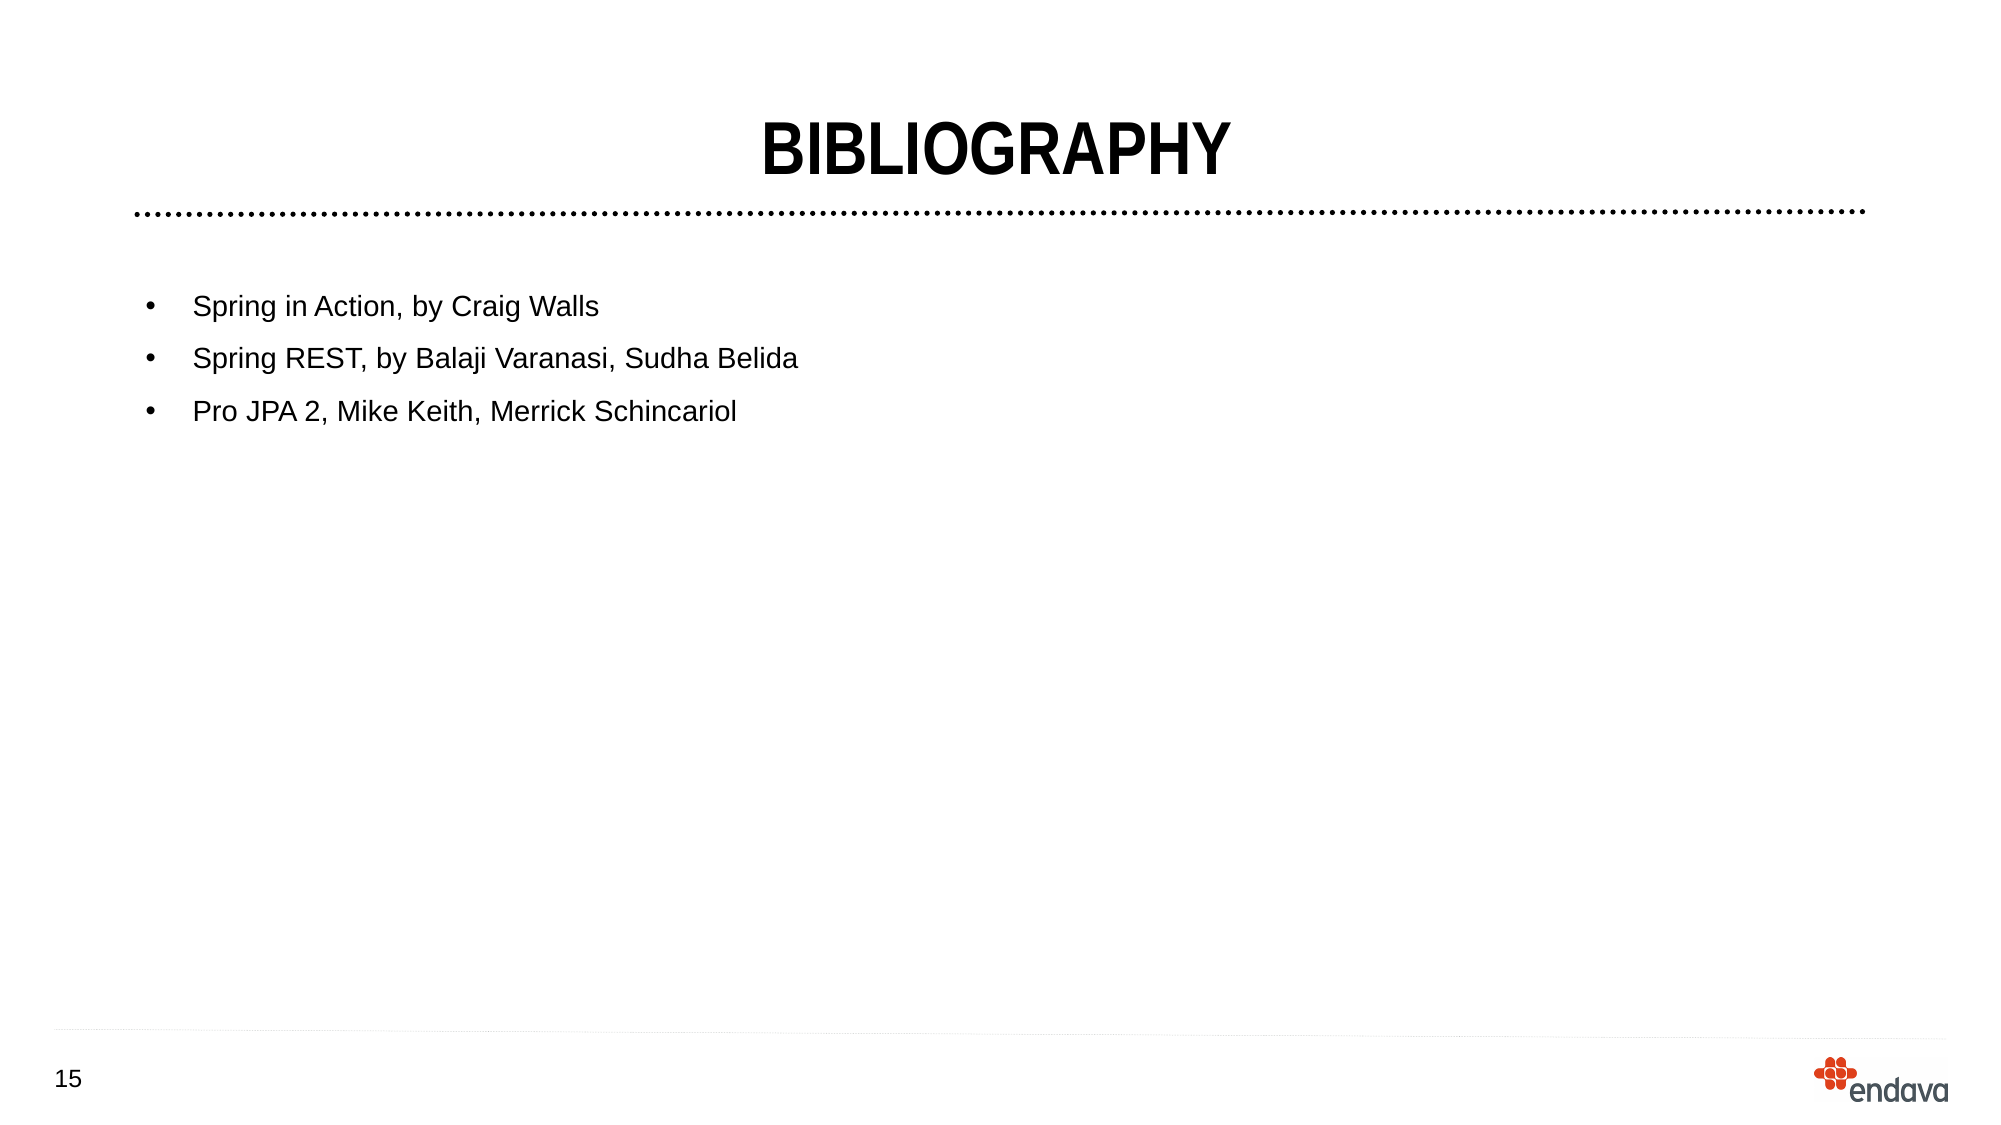

# bibliography

Spring in Action, by Craig Walls
Spring REST, by Balaji Varanasi, Sudha Belida
Pro JPA 2, Mike Keith, Merrick Schincariol